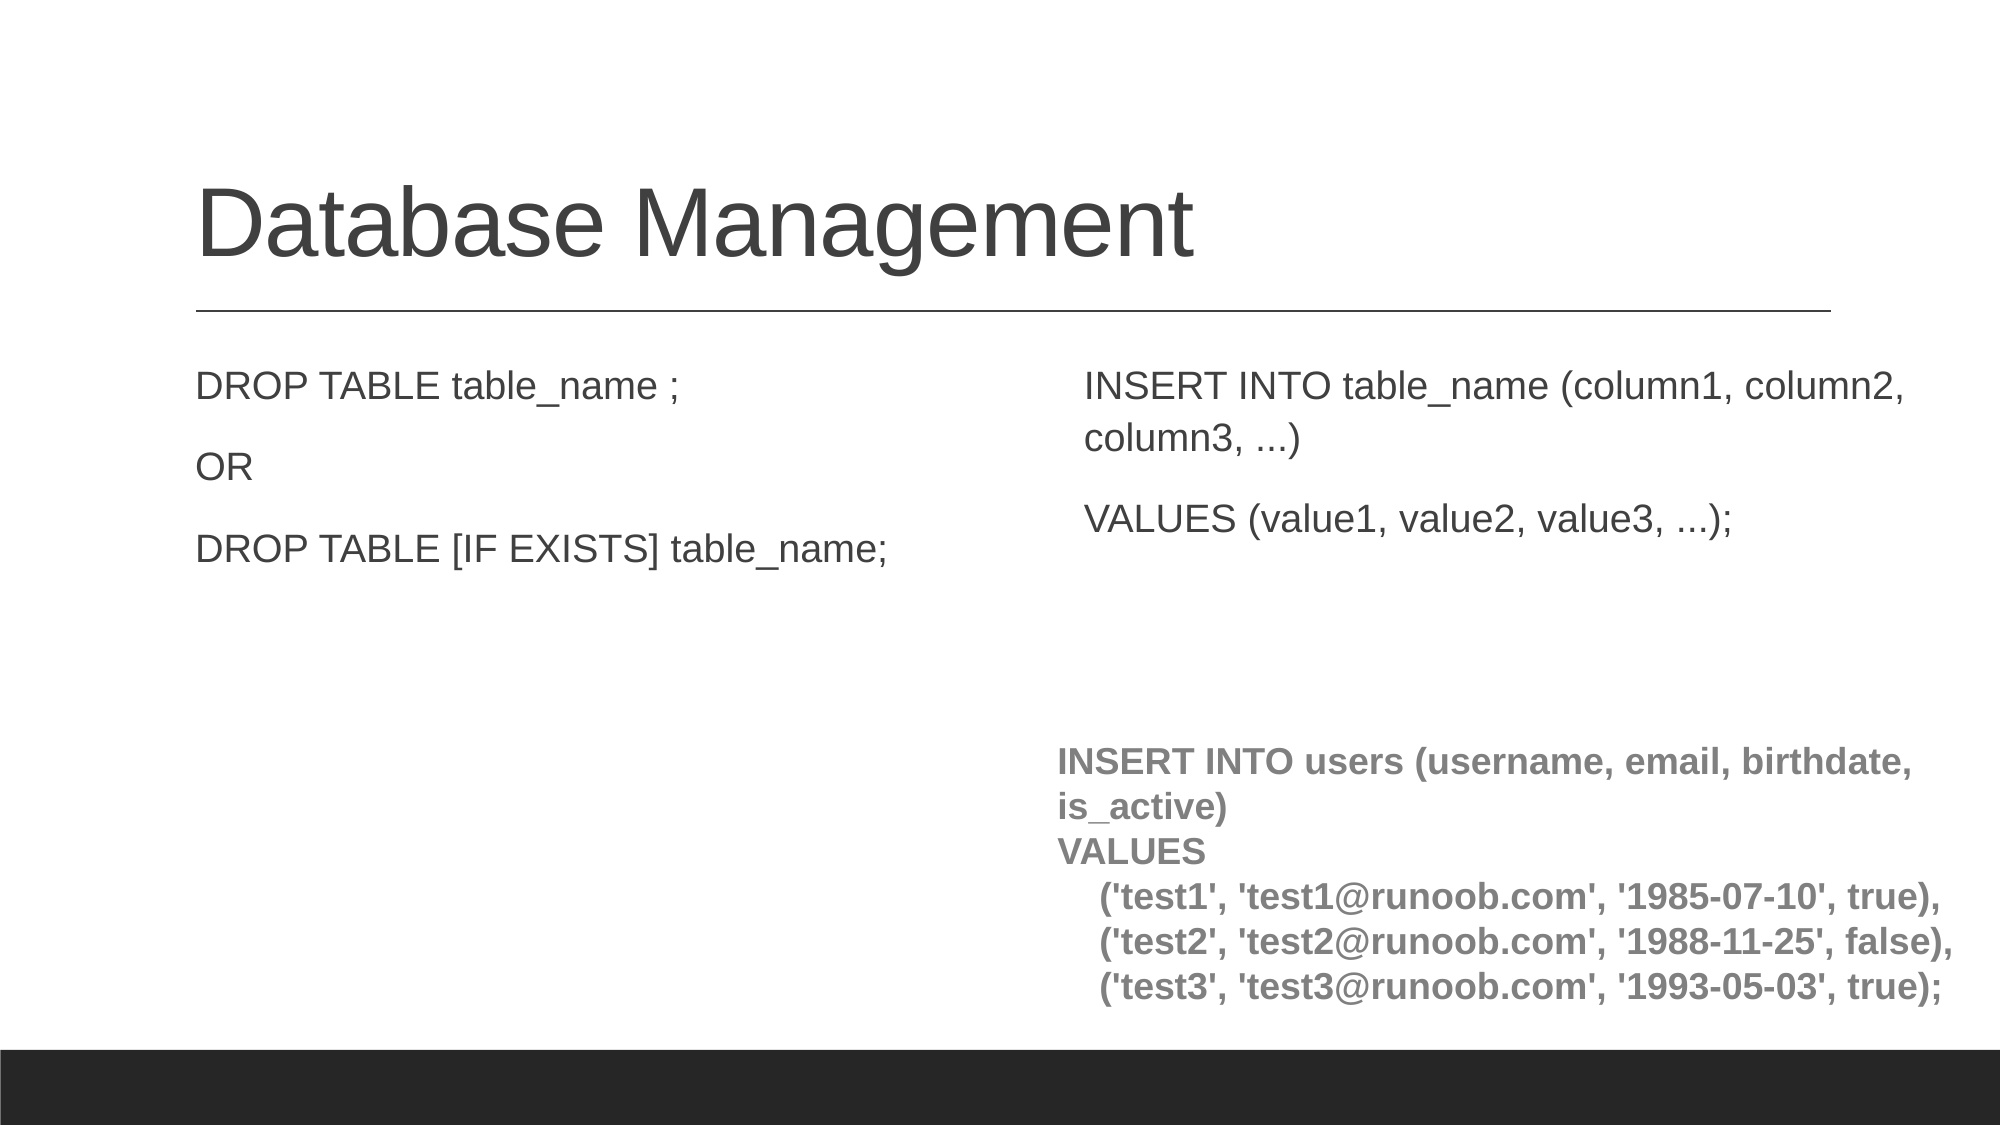

# Database Management
DROP TABLE table_name ;
OR
DROP TABLE [IF EXISTS] table_name;
INSERT INTO table_name (column1, column2, column3, ...)
VALUES (value1, value2, value3, ...);
INSERT INTO users (username, email, birthdate, is_active)
VALUES
    ('test1', 'test1@runoob.com', '1985-07-10', true),
    ('test2', 'test2@runoob.com', '1988-11-25', false),
    ('test3', 'test3@runoob.com', '1993-05-03', true);